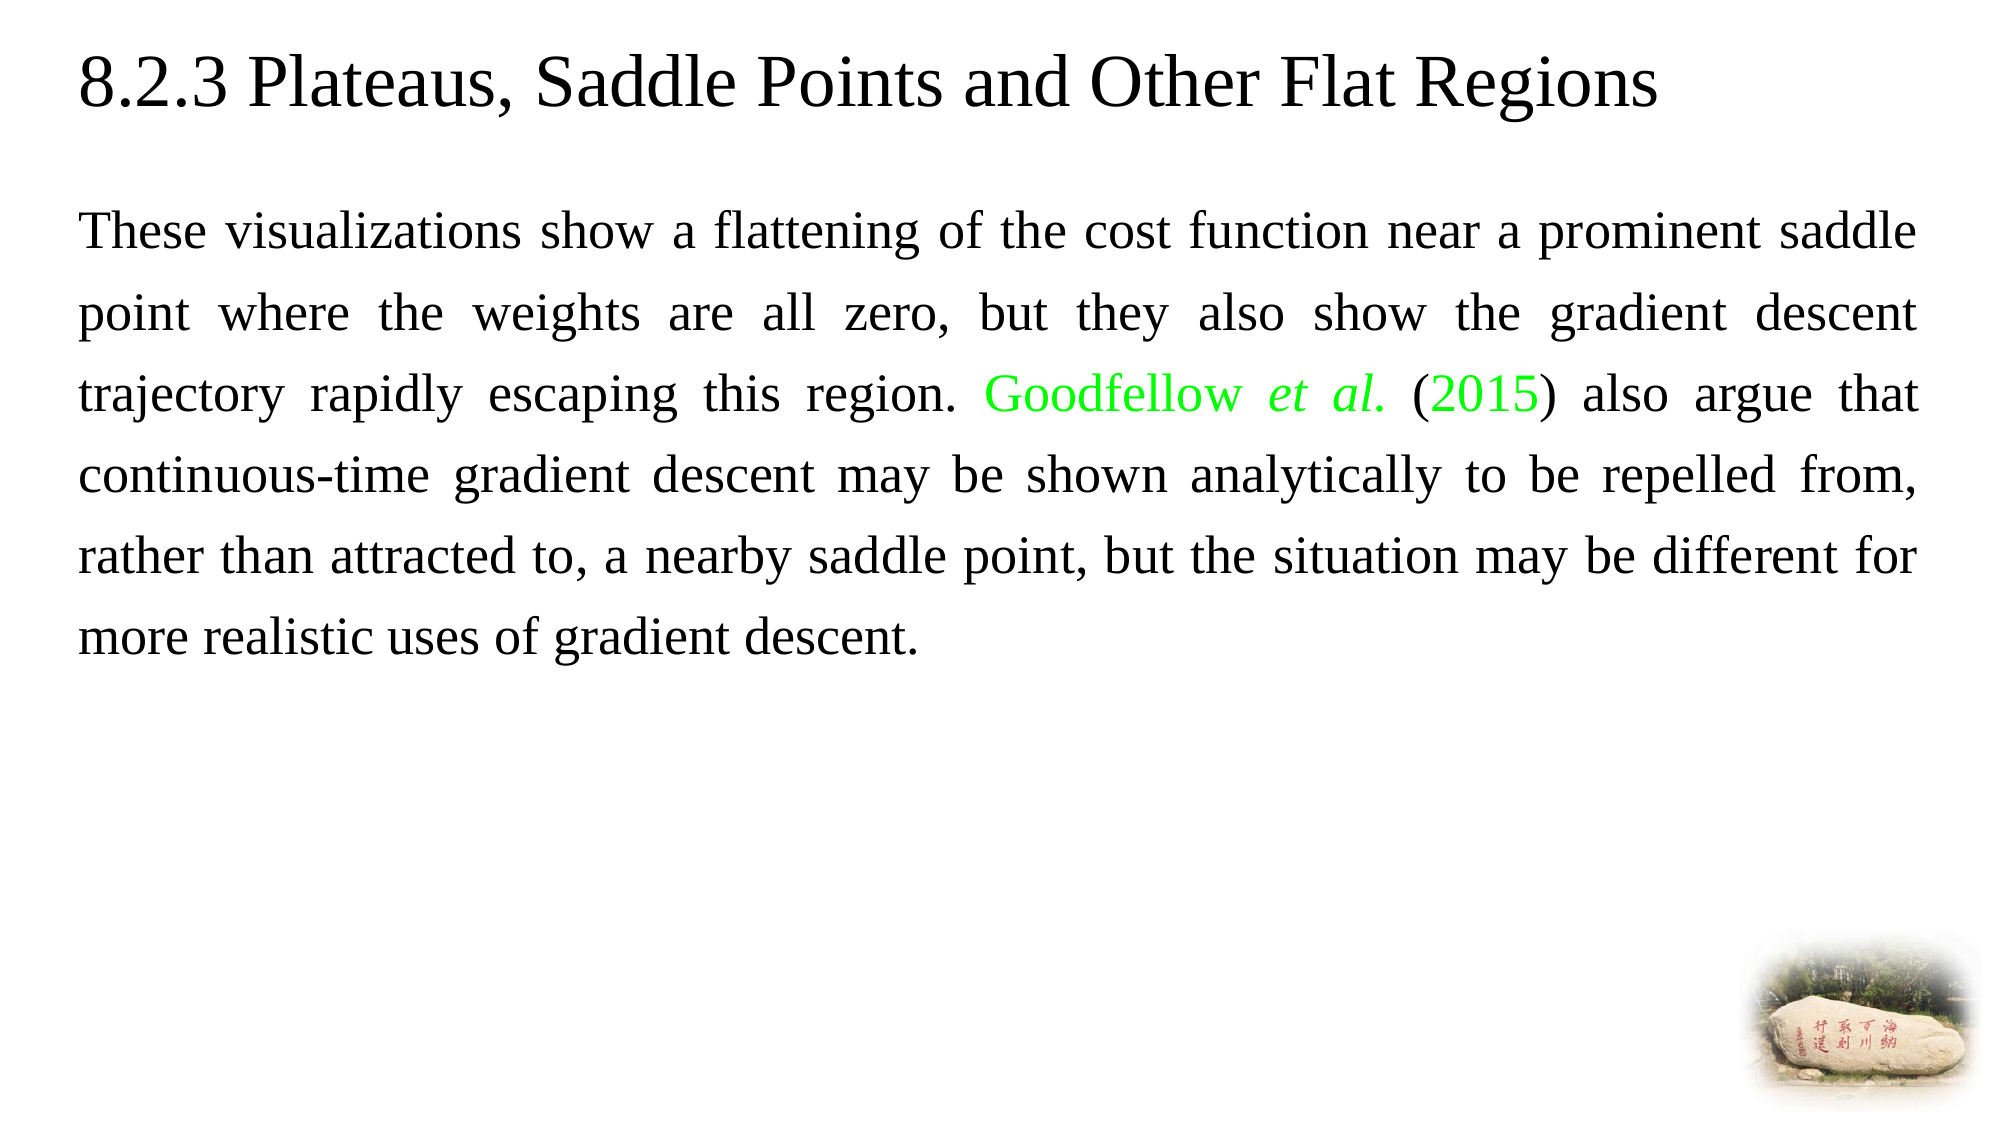

# 8.2.3 Plateaus, Saddle Points and Other Flat Regions
These visualizations show a flattening of the cost function near a prominent saddle point where the weights are all zero, but they also show the gradient descent trajectory rapidly escaping this region. Goodfellow et al. (2015) also argue that continuous-time gradient descent may be shown analytically to be repelled from, rather than attracted to, a nearby saddle point, but the situation may be different for more realistic uses of gradient descent.